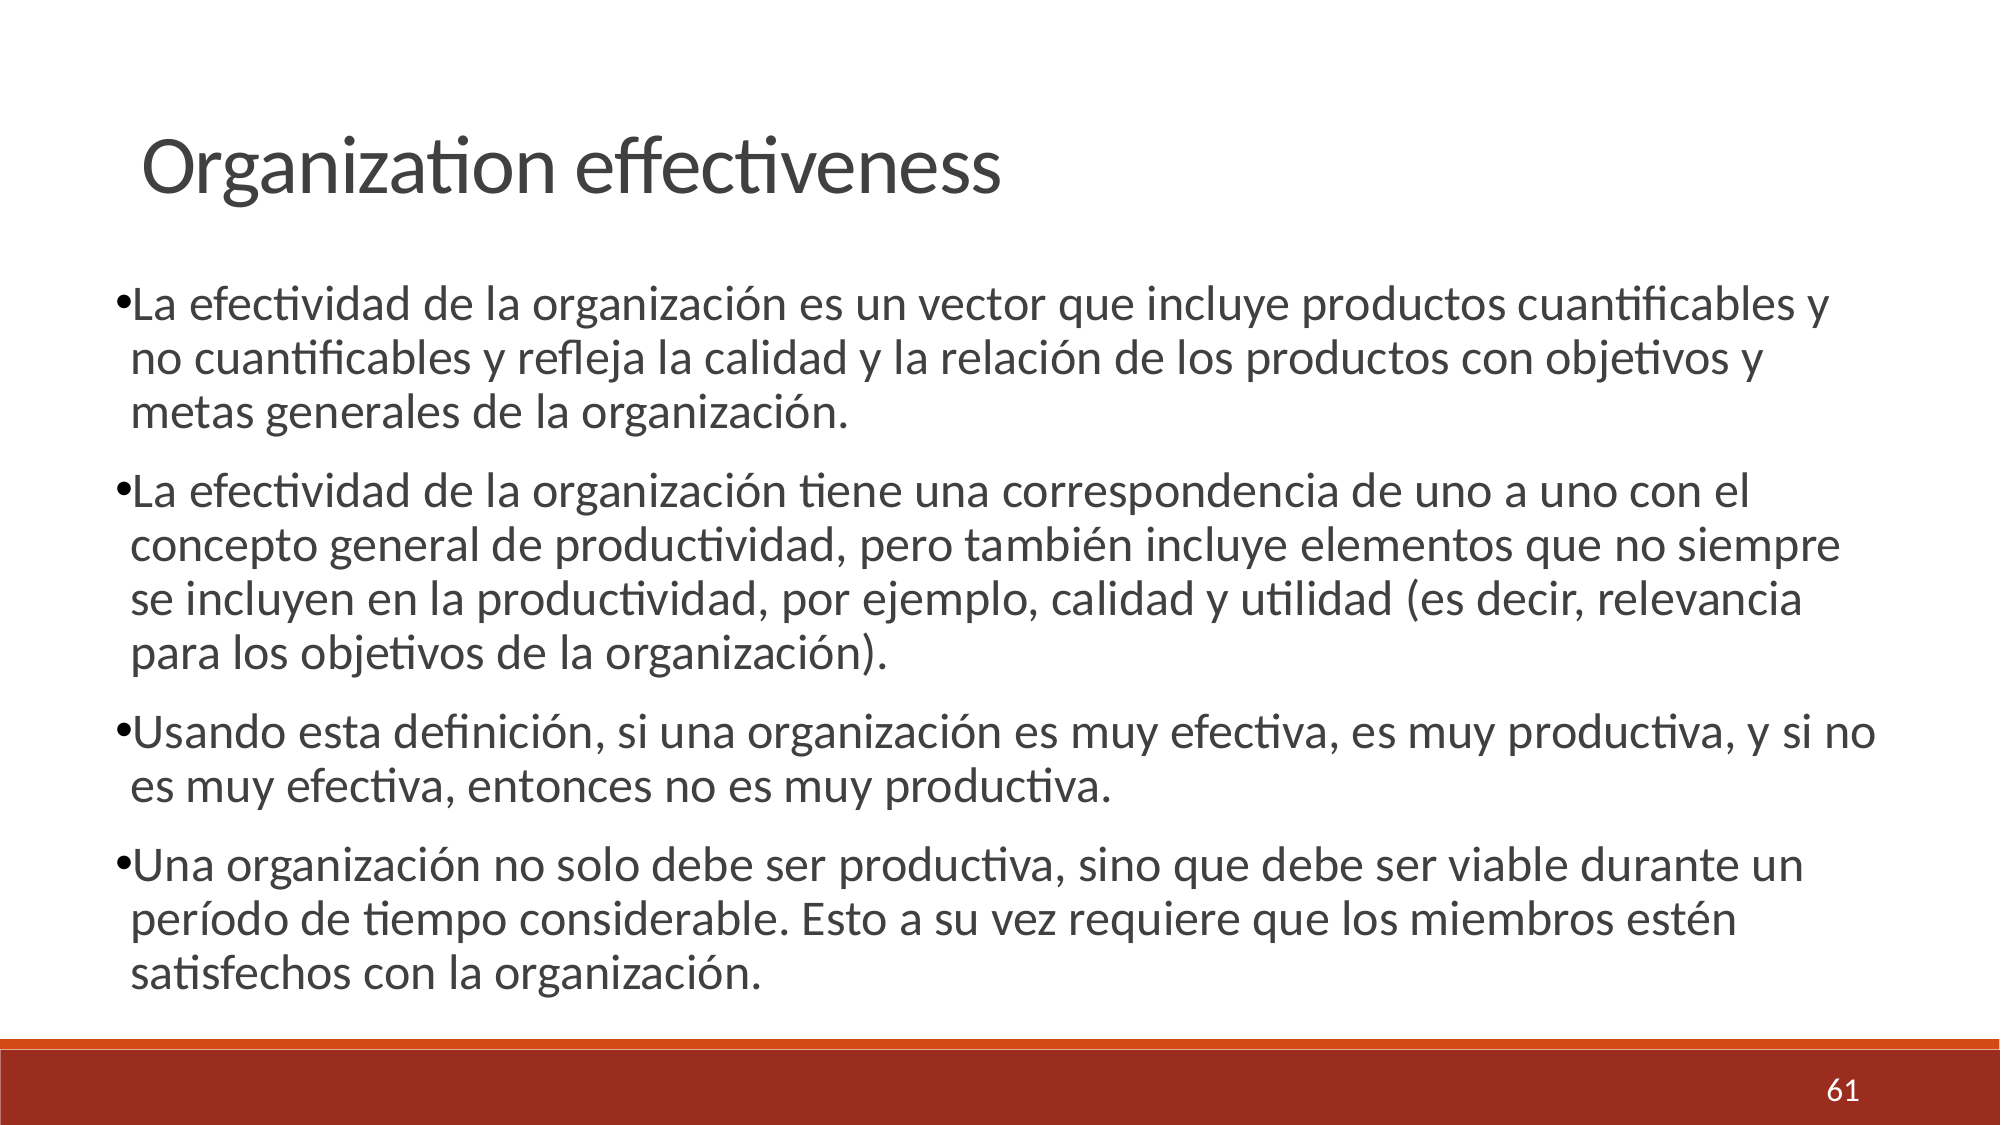

Organization effectiveness
La efectividad de la organización es un vector que incluye productos cuantificables y no cuantificables y refleja la calidad y la relación de los productos con objetivos y metas generales de la organización.
La efectividad de la organización tiene una correspondencia de uno a uno con el concepto general de productividad, pero también incluye elementos que no siempre se incluyen en la productividad, por ejemplo, calidad y utilidad (es decir, relevancia para los objetivos de la organización).
Usando esta definición, si una organización es muy efectiva, es muy productiva, y si no es muy efectiva, entonces no es muy productiva.
Una organización no solo debe ser productiva, sino que debe ser viable durante un período de tiempo considerable. Esto a su vez requiere que los miembros estén satisfechos con la organización.
61